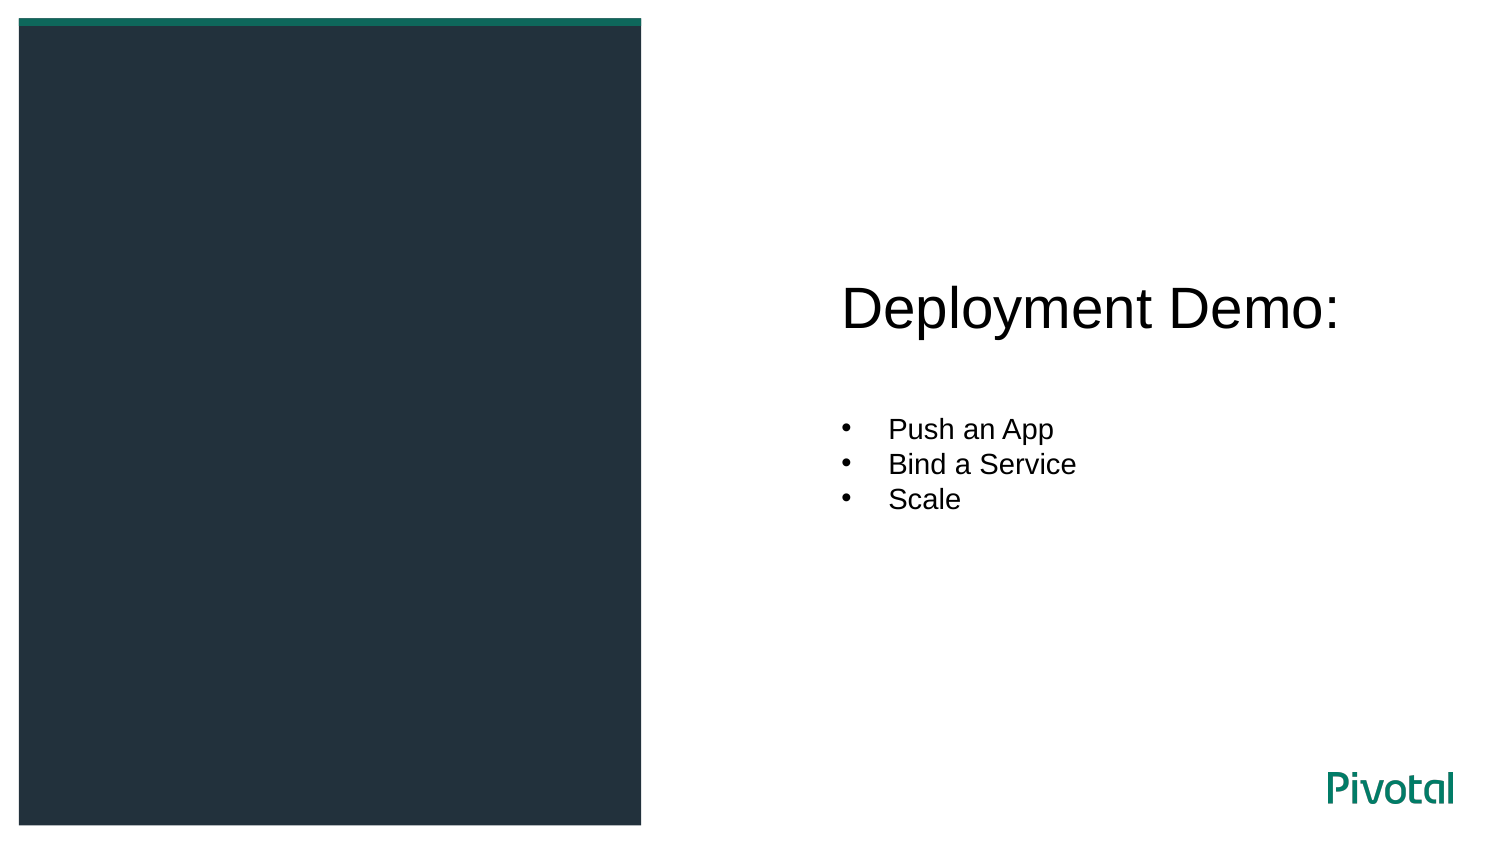

Deployment Demo:
Push an App
Bind a Service
Scale